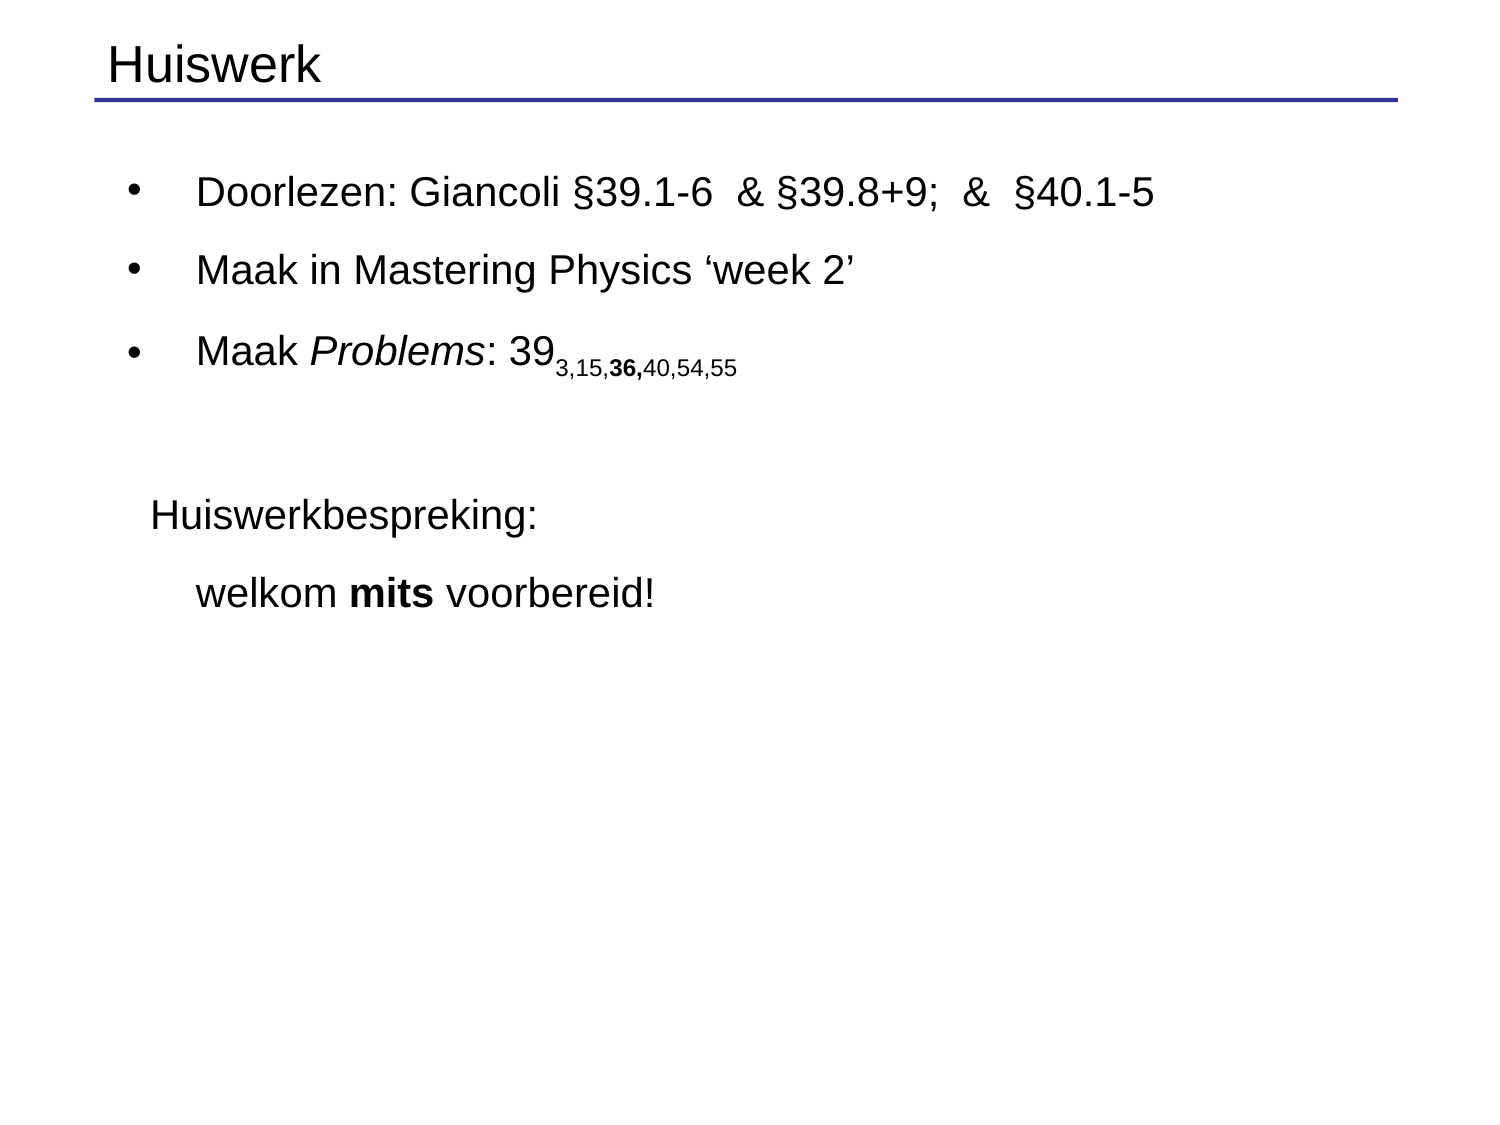

Huiswerk

Doorlezen: Giancoli §39.1-6  & §39.8+9;  &  §40.1-5
Maak in Mastering Physics ‘week 2’
Maak Problems: 393,15,36,40,54,55

  Huiswerkbespreking:
 	welkom mits voorbereid!